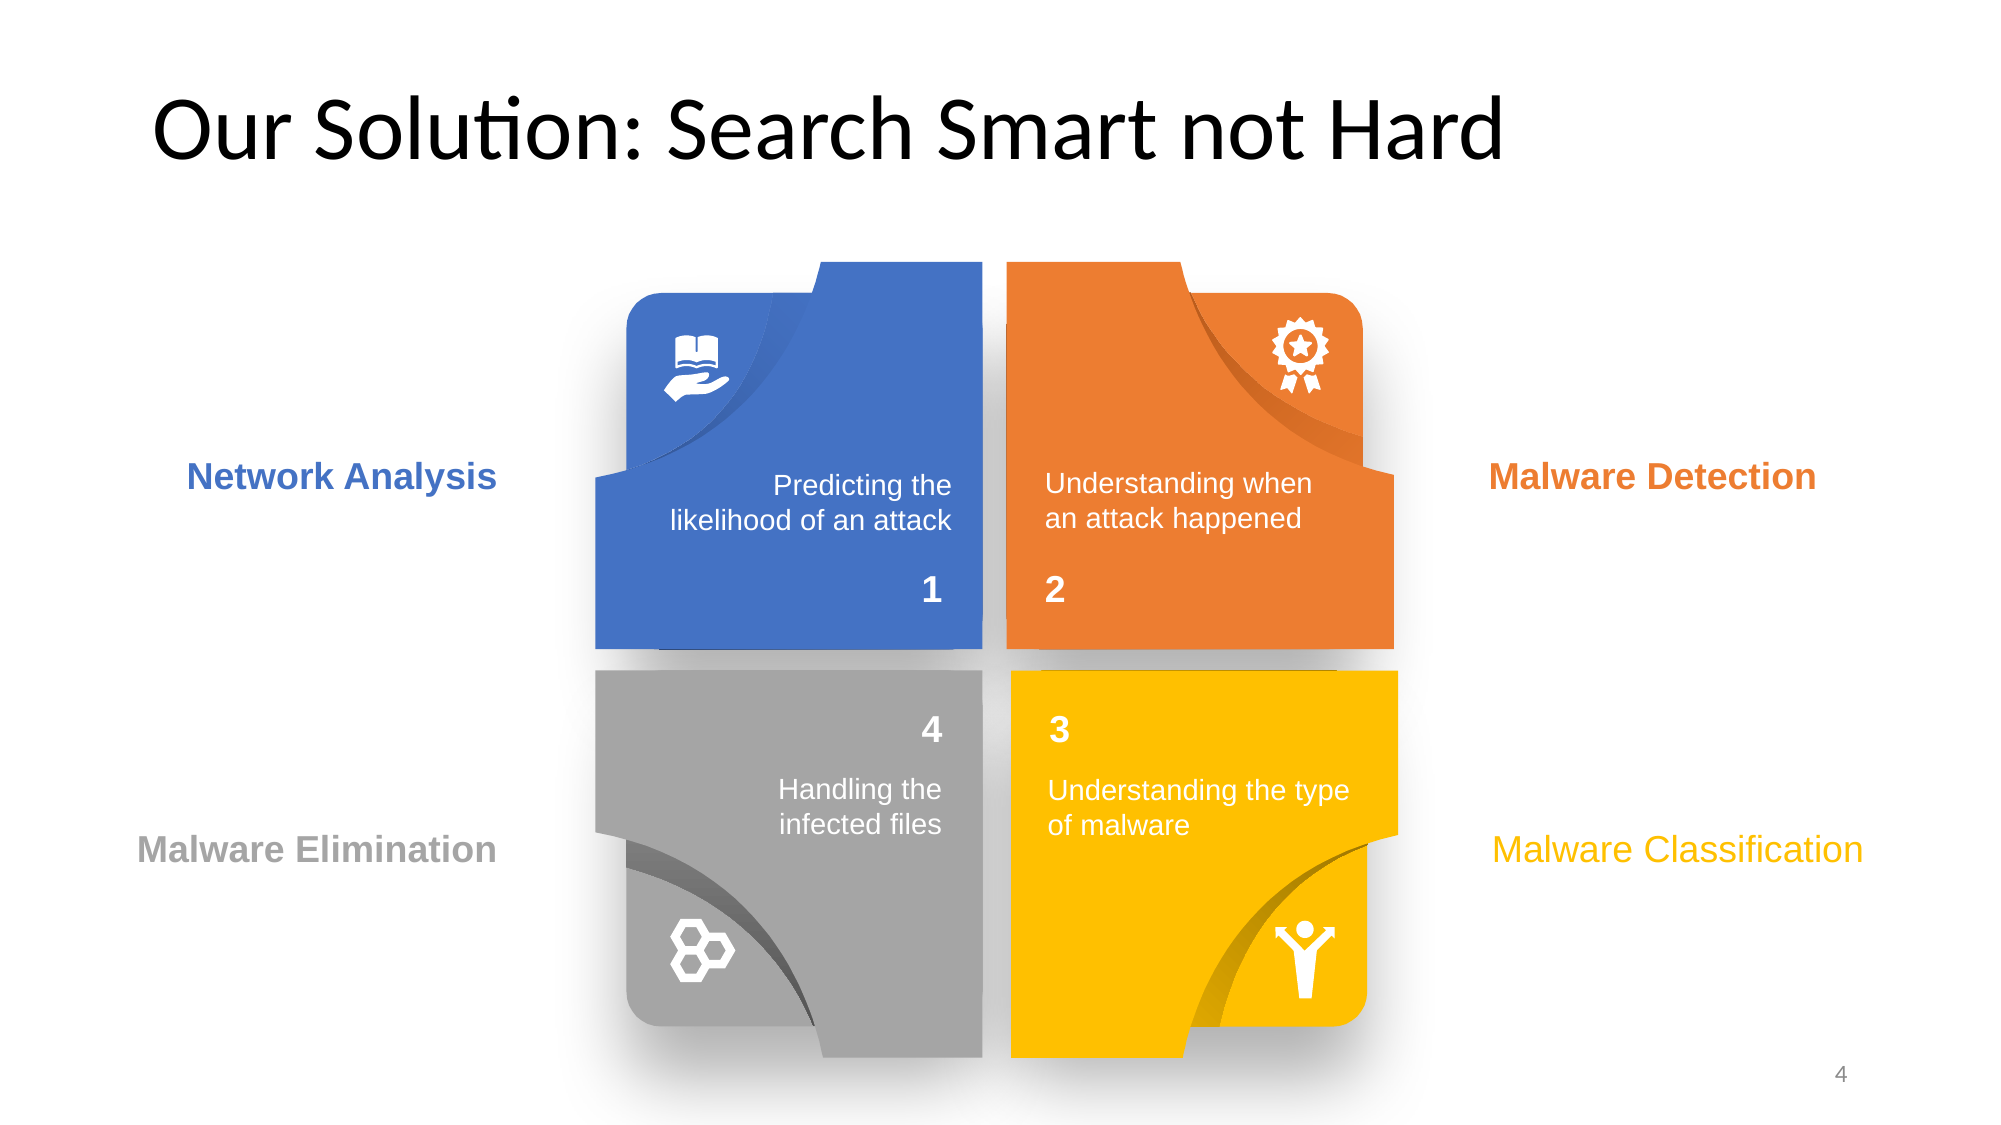

# Our Solution: Search Smart not Hard

Network Analysis
Malware Detection
Understanding when an attack happened
Predicting the likelihood of an attack
1
2

4
3
Handling the infected files
Understanding the type of malware
Malware Elimination
Malware Classification

4